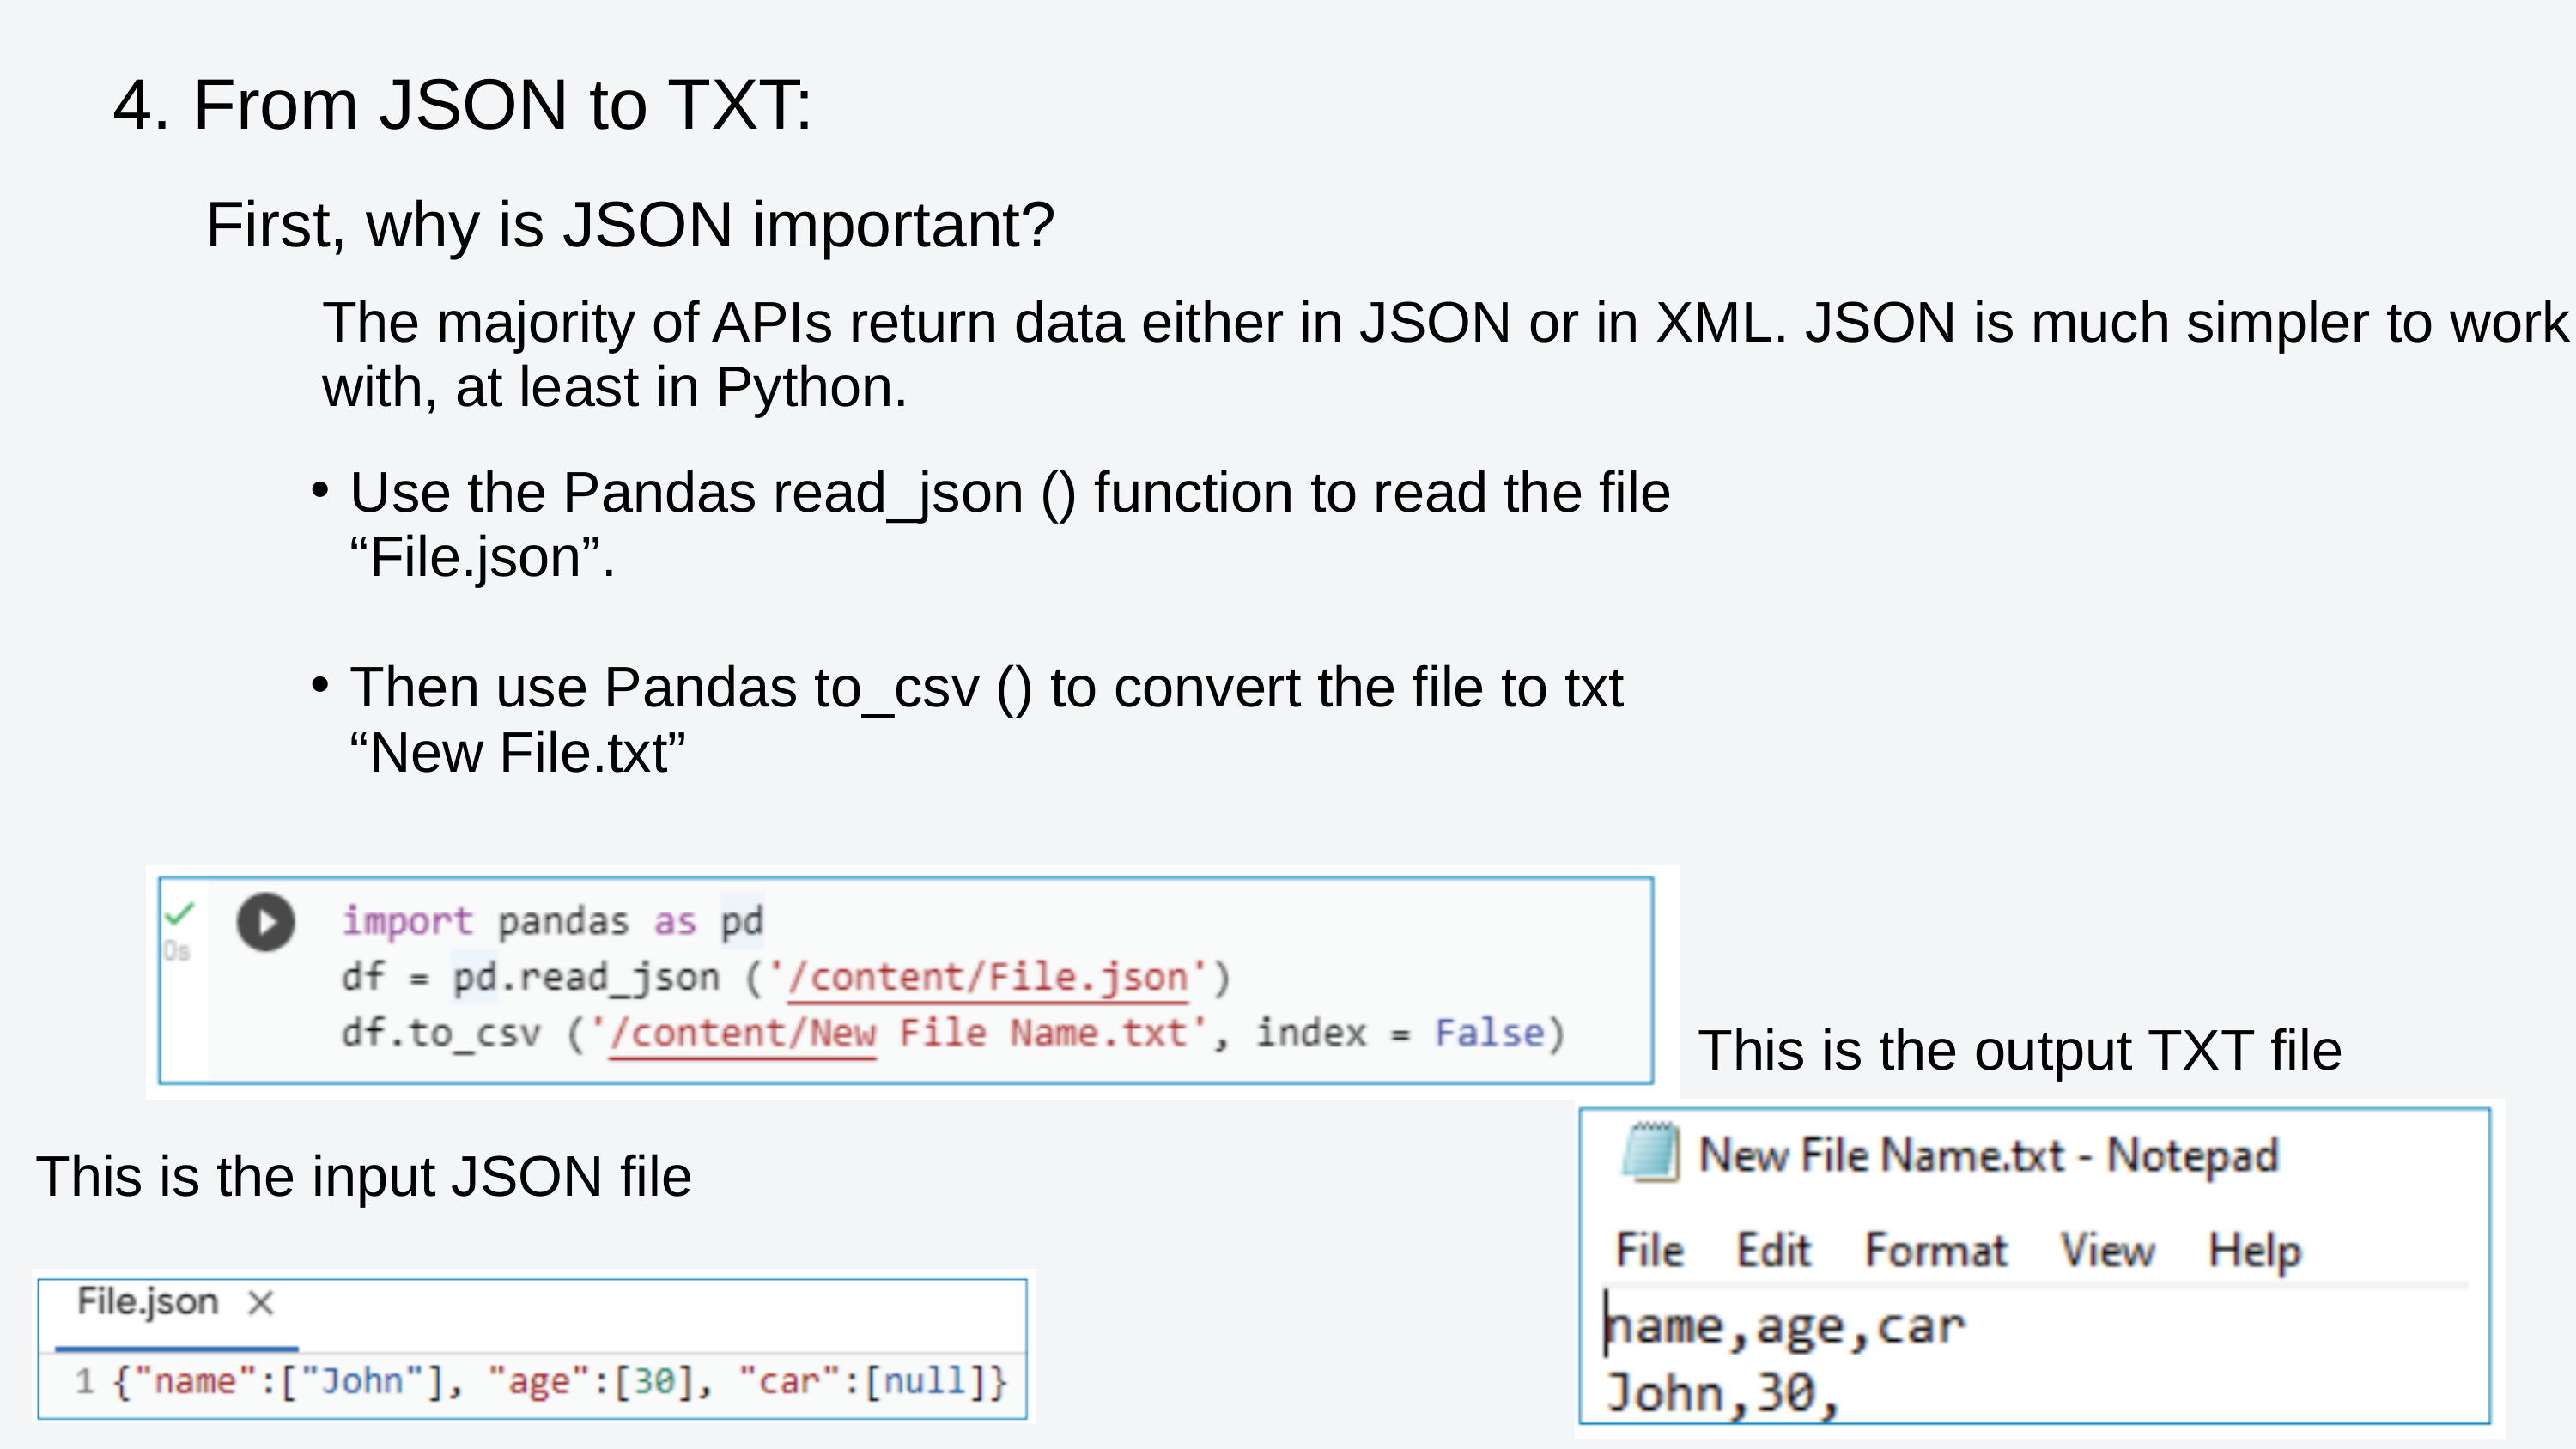

4. From JSON to TXT:
First, why is JSON important?
The majority of APIs return data either in JSON or in XML. JSON is much simpler to work with, at least in Python.

Use the Pandas read_json () function to read the file “File.json”.

Then use Pandas to_csv () to convert the file to txt “New File.txt”

This is the output TXT file

This is the input JSON file